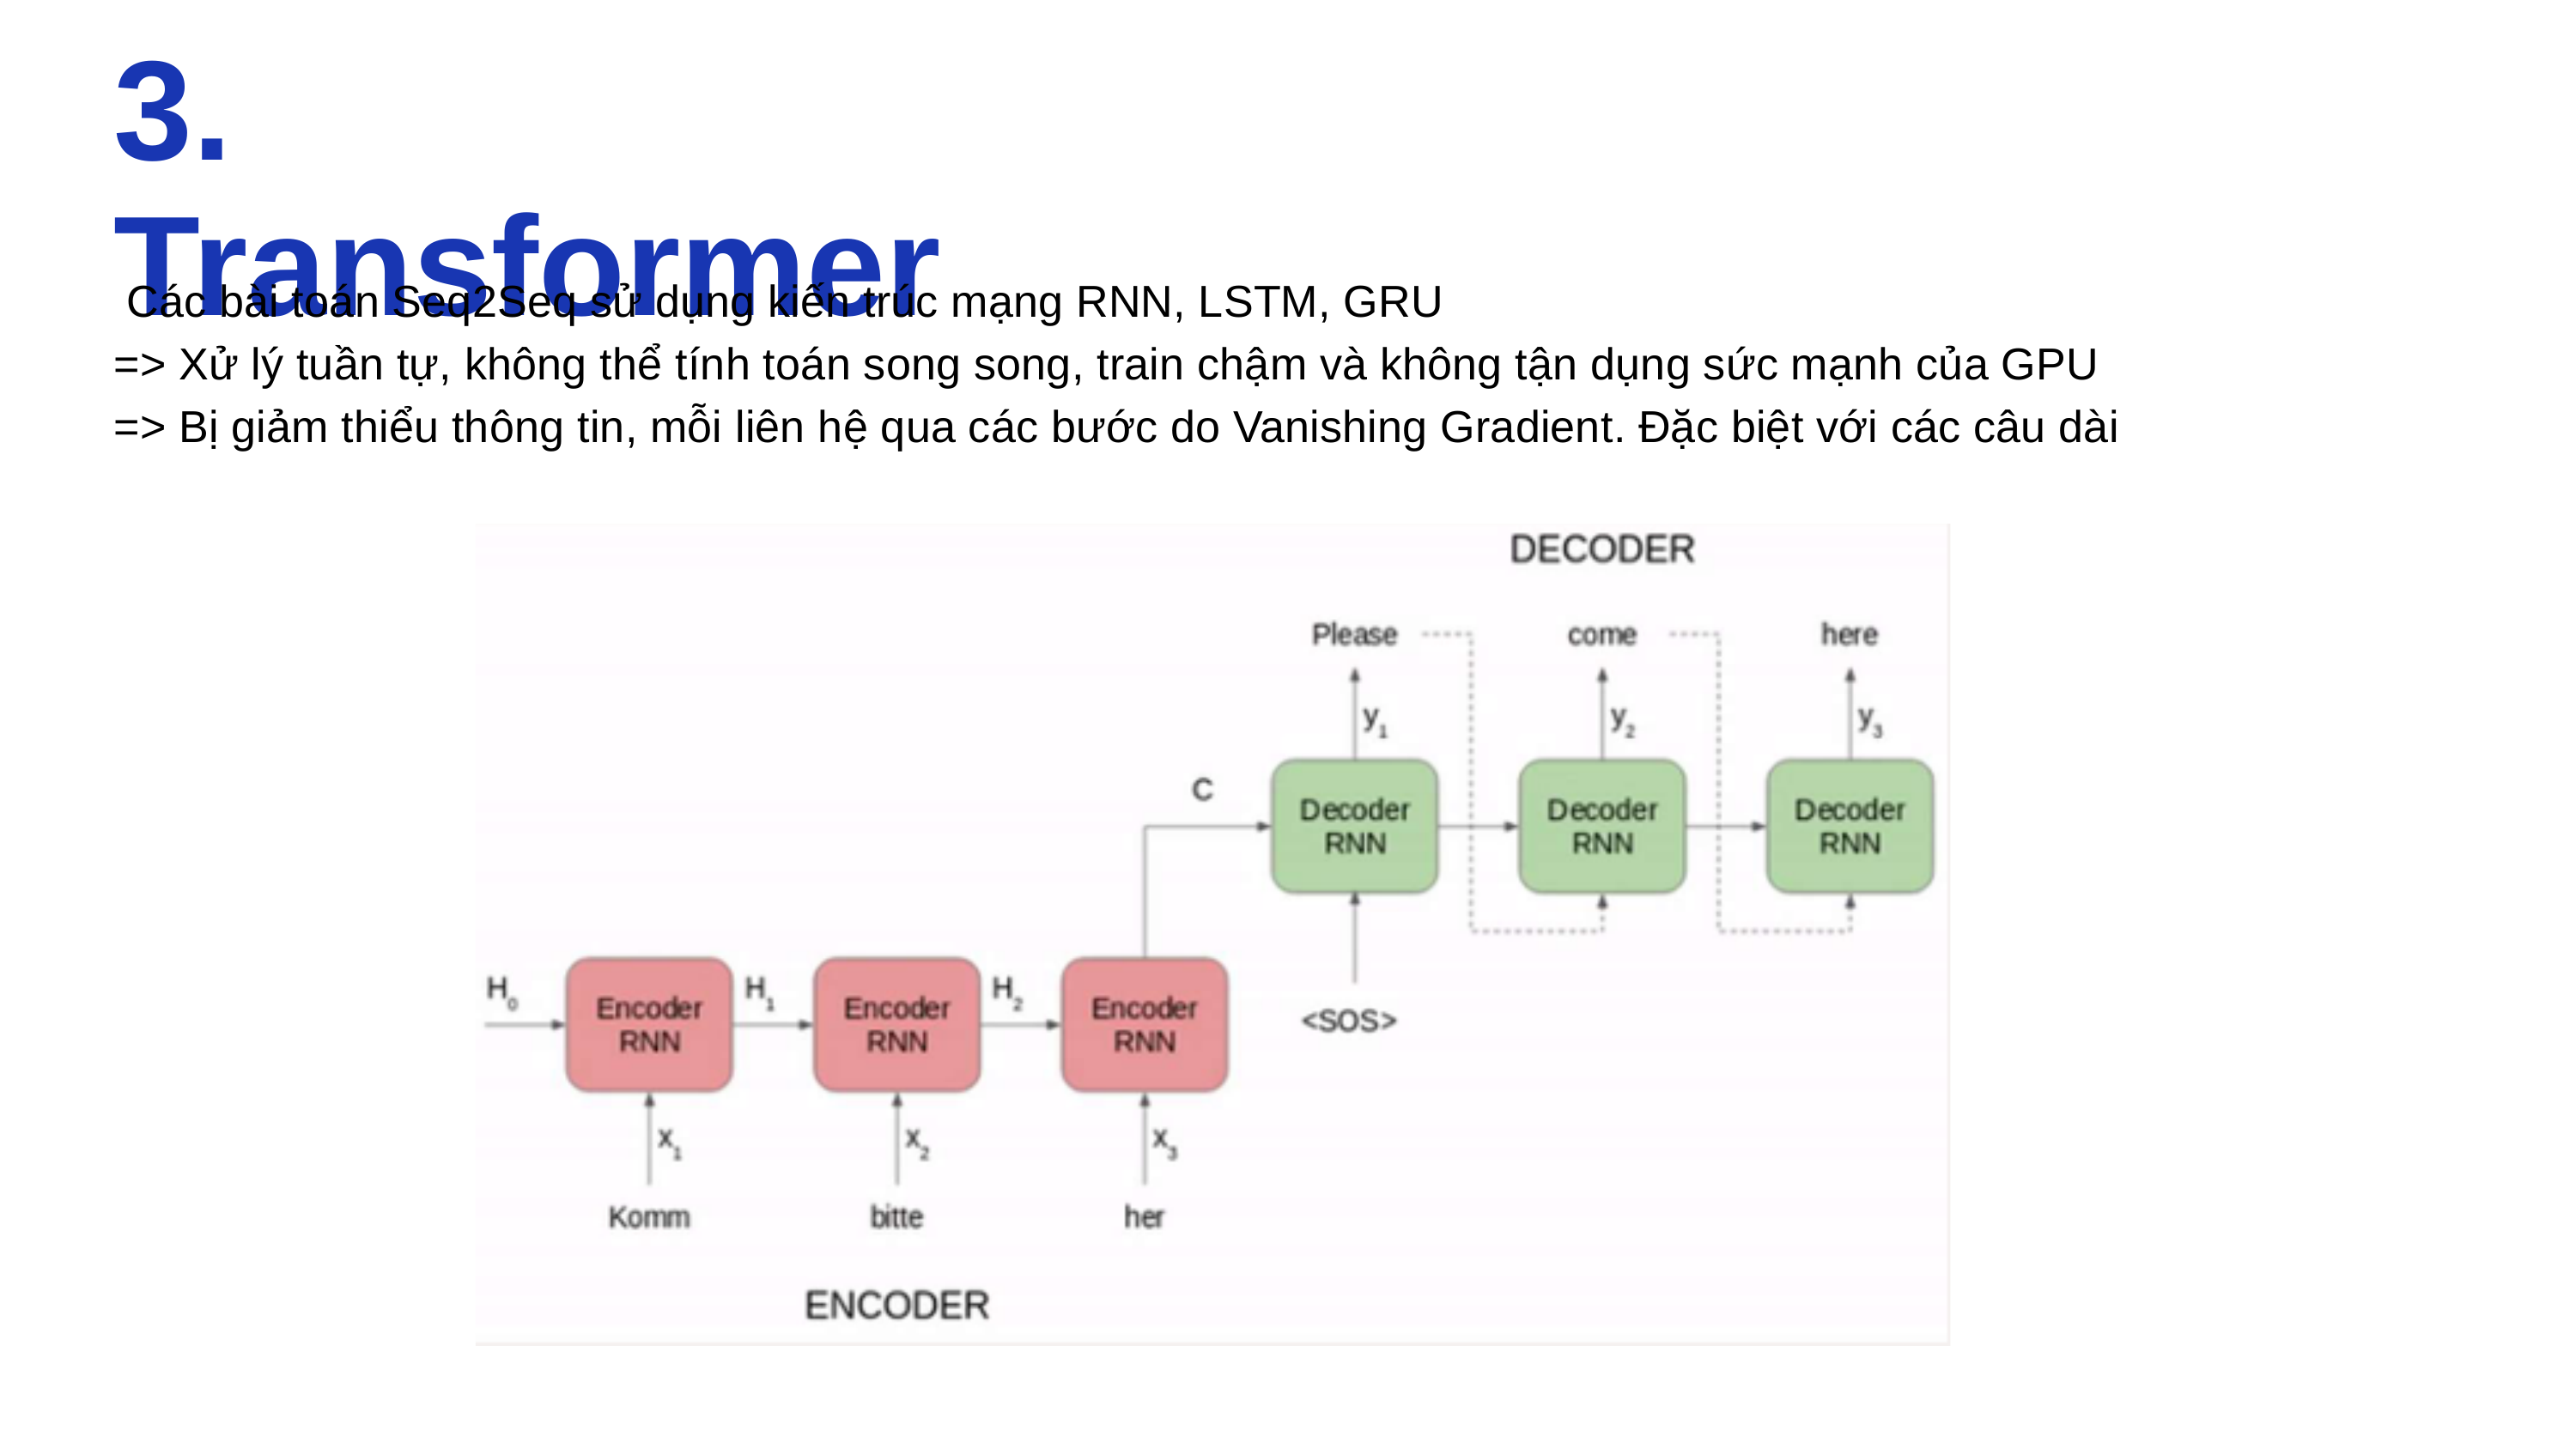

3. Transformer
 Các bài toán Seq2Seq sử dụng kiến trúc mạng RNN, LSTM, GRU
=> Xử lý tuần tự, không thể tính toán song song, train chậm và không tận dụng sức mạnh của GPU
=> Bị giảm thiểu thông tin, mỗi liên hệ qua các bước do Vanishing Gradient. Đặc biệt với các câu dài